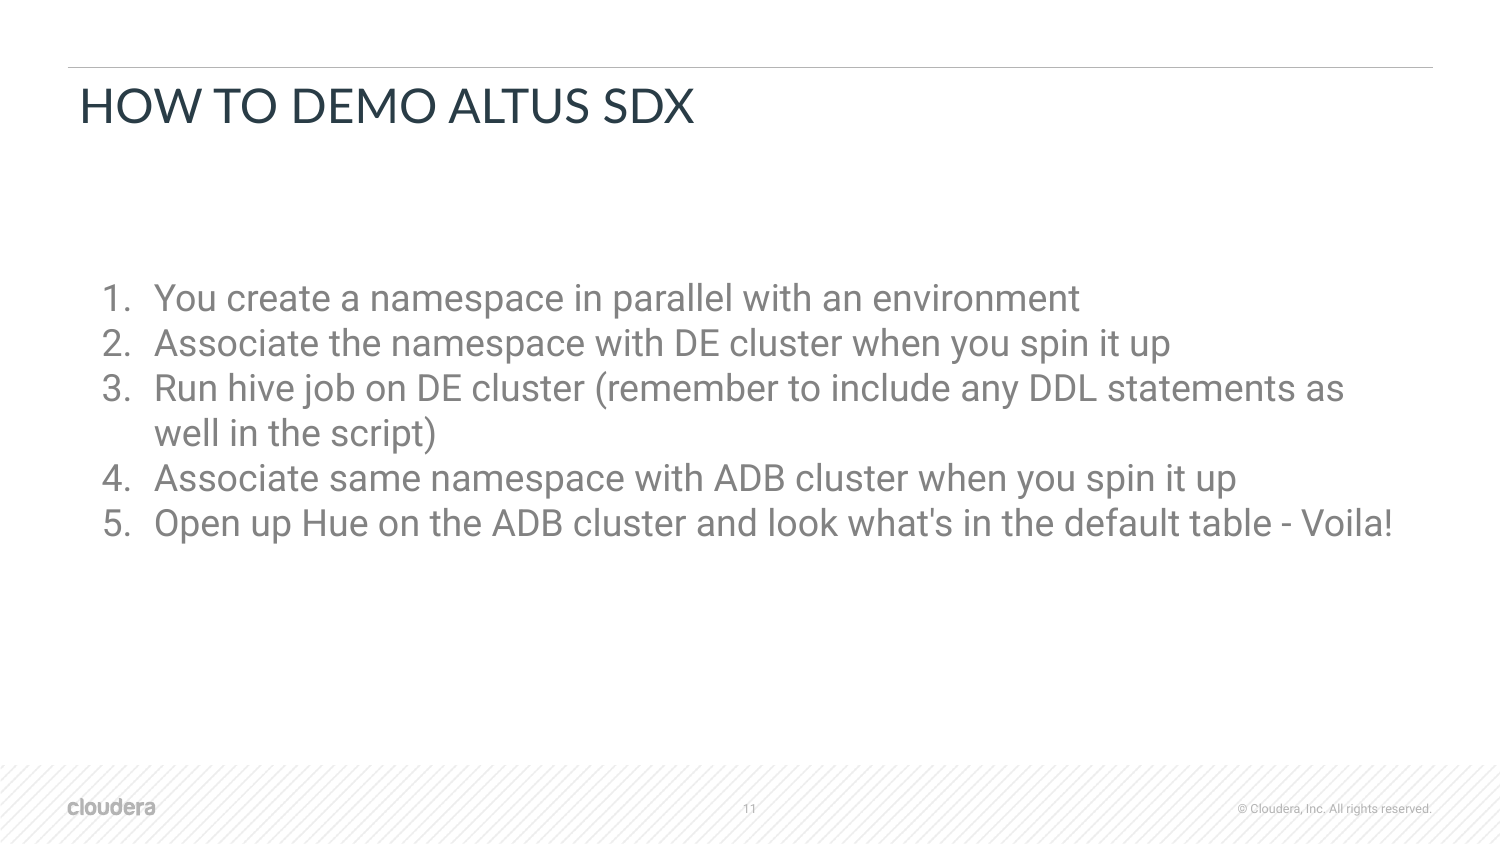

# HOW TO DEMO ALTUS SDX
You create a namespace in parallel with an environment
Associate the namespace with DE cluster when you spin it up
Run hive job on DE cluster (remember to include any DDL statements as well in the script)
Associate same namespace with ADB cluster when you spin it up
Open up Hue on the ADB cluster and look what's in the default table - Voila!